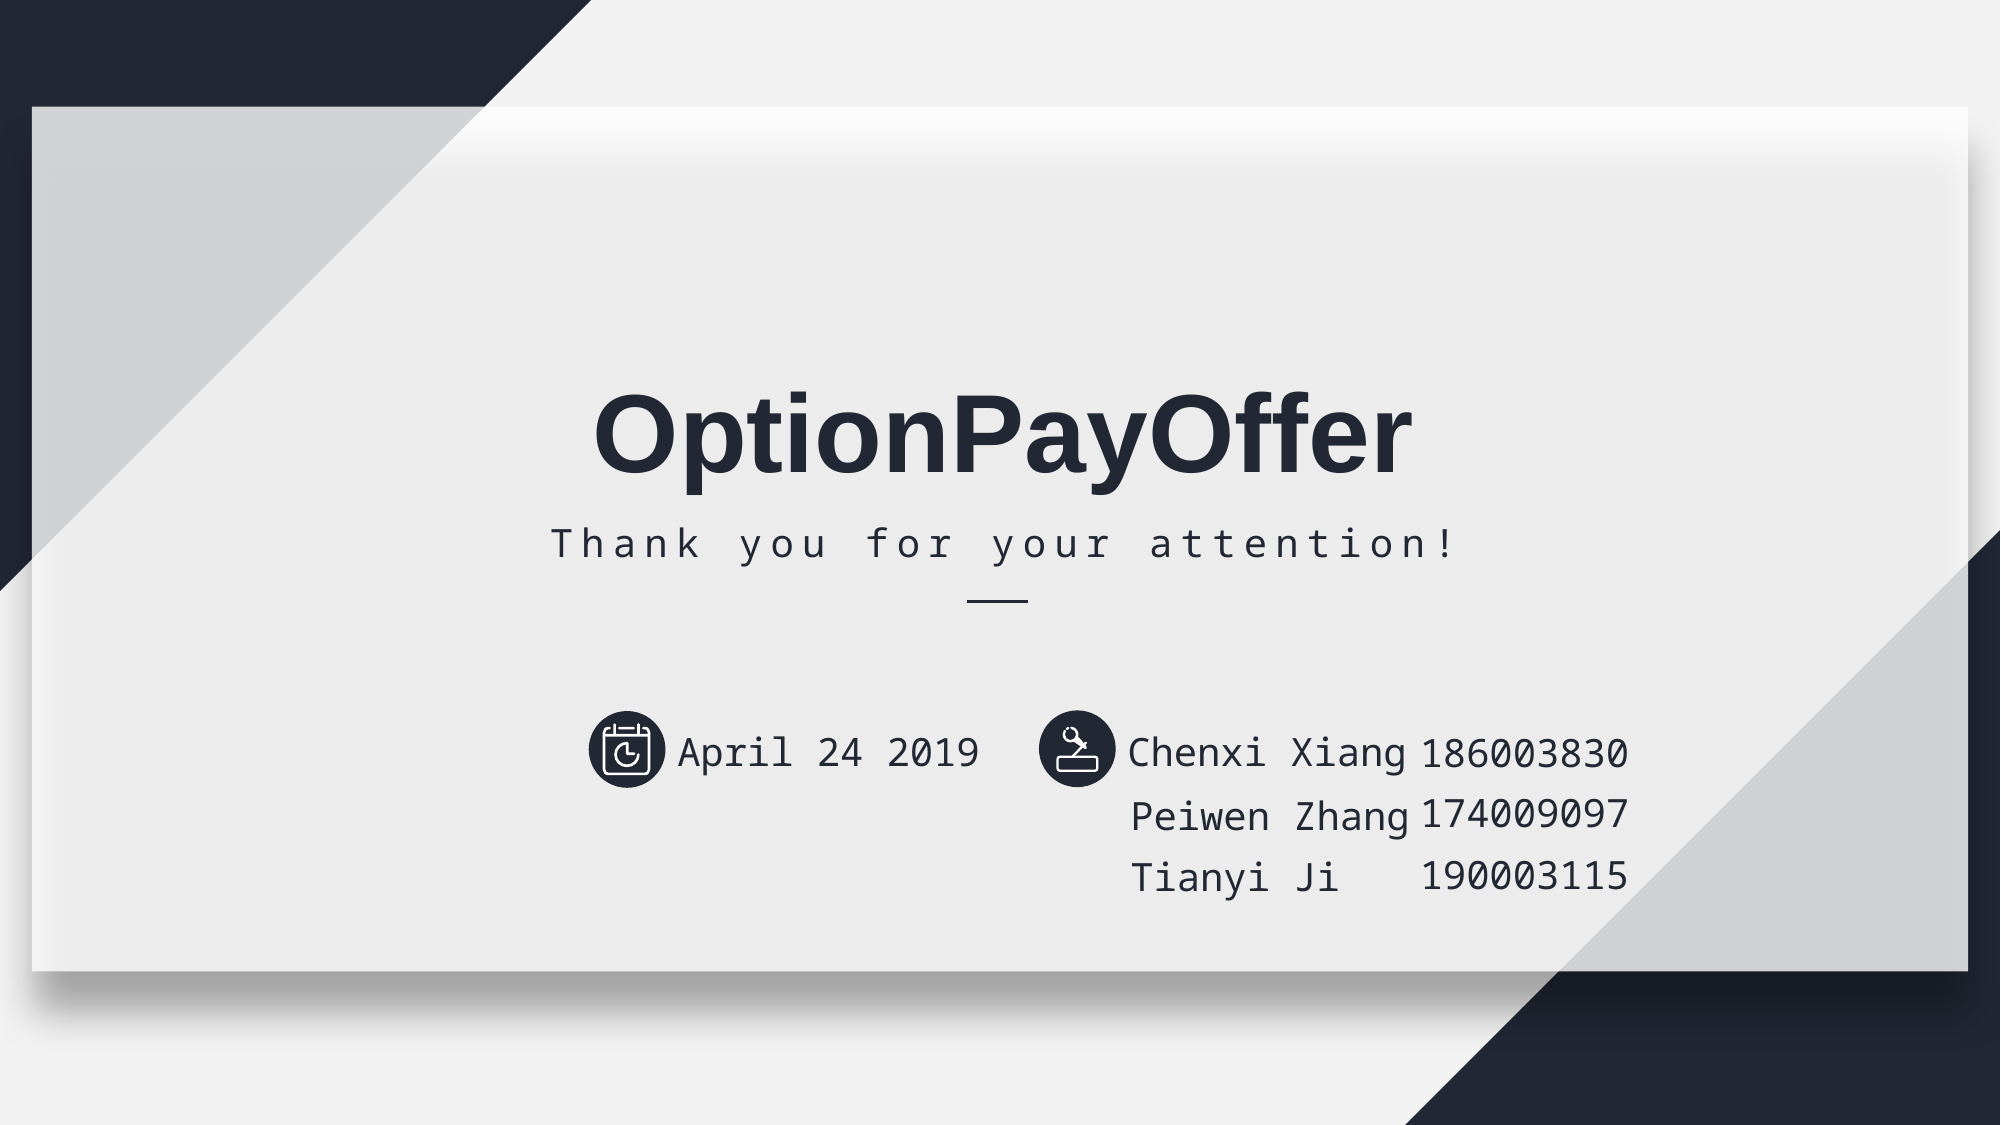

OptionPayOffer
Thank you for your attention!

Chenxi Xiang
April 24 2019
186003830

174009097
Peiwen Zhang
190003115
Tianyi Ji